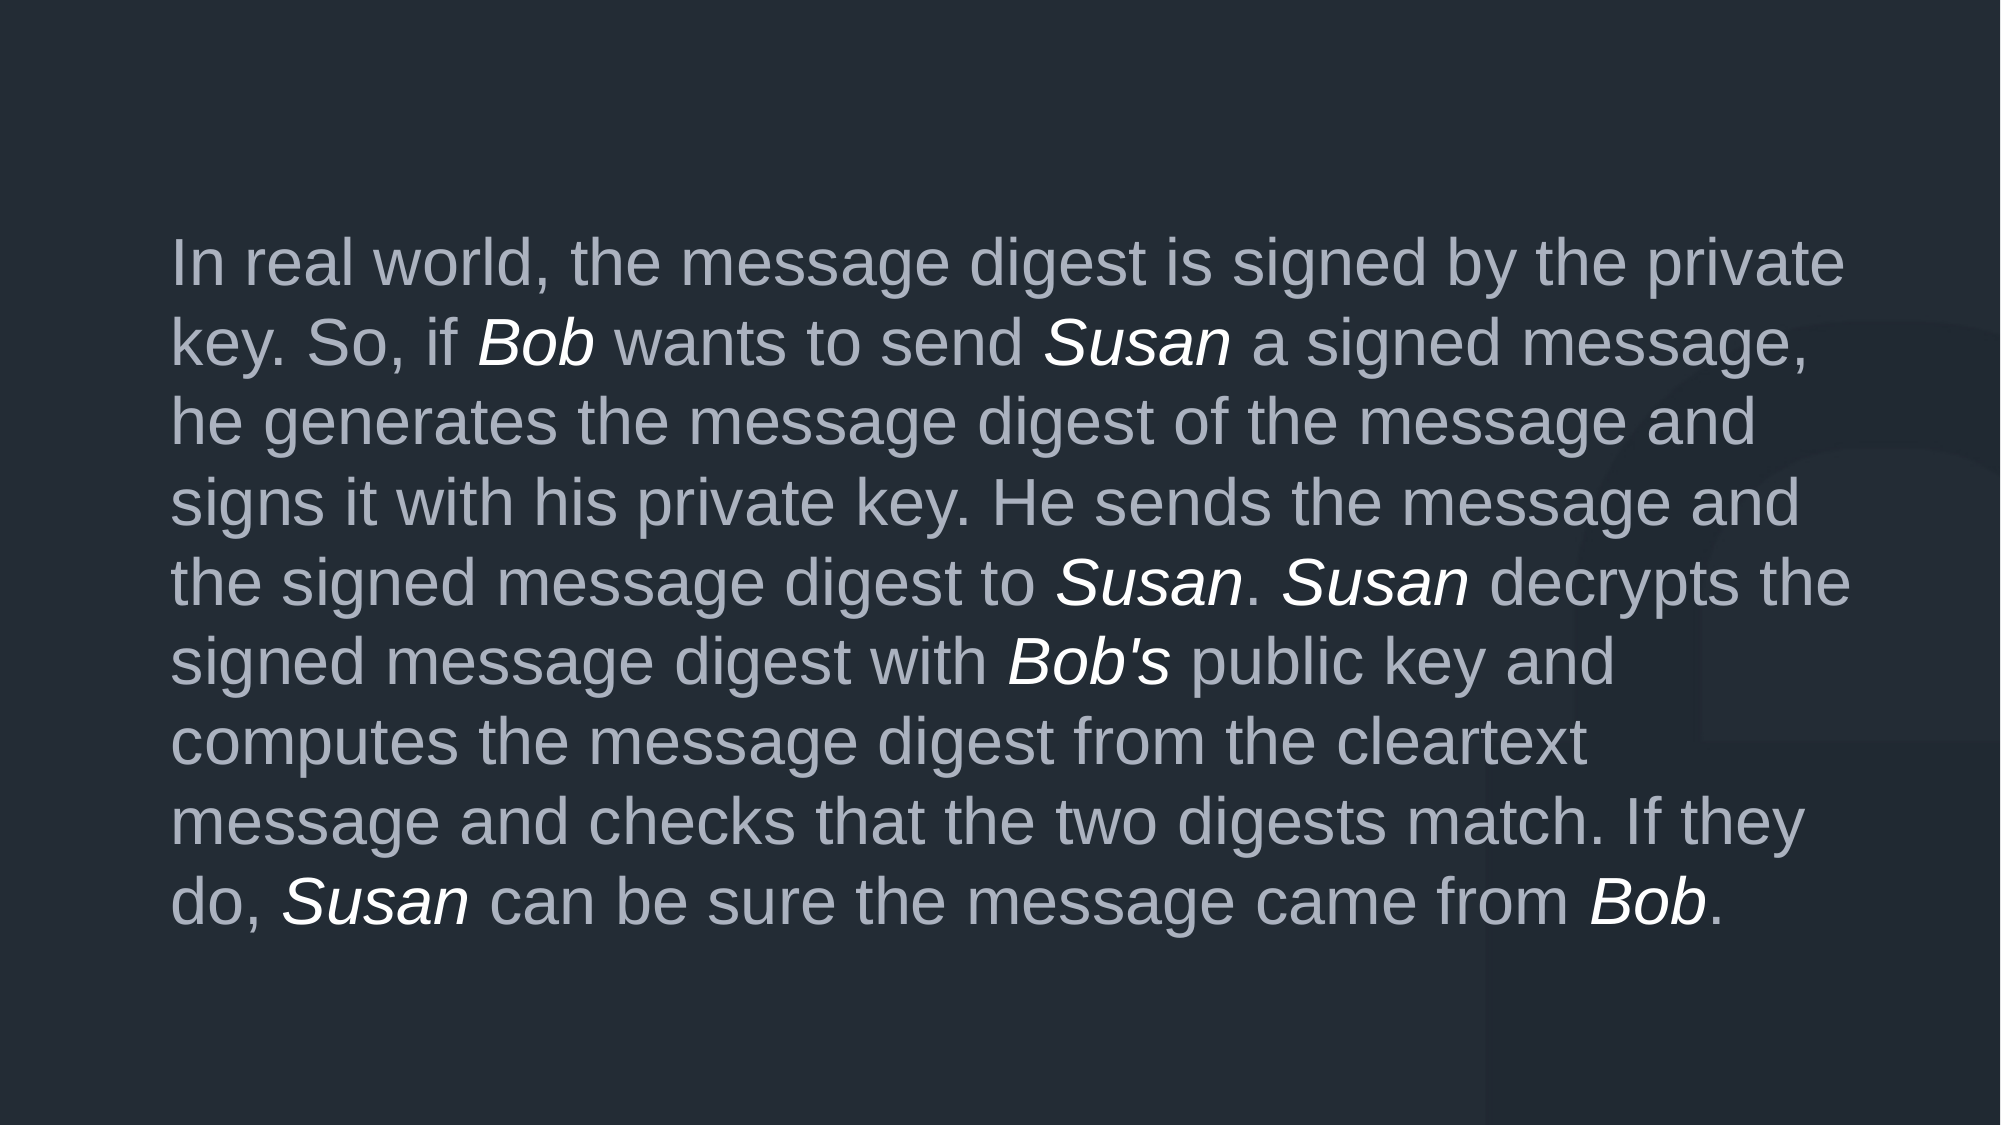

In real world, the message digest is signed by the private key. So, if Bob wants to send Susan a signed message, he generates the message digest of the message and signs it with his private key. He sends the message and the signed message digest to Susan. Susan decrypts the signed message digest with Bob's public key and computes the message digest from the cleartext message and checks that the two digests match. If they do, Susan can be sure the message came from Bob.